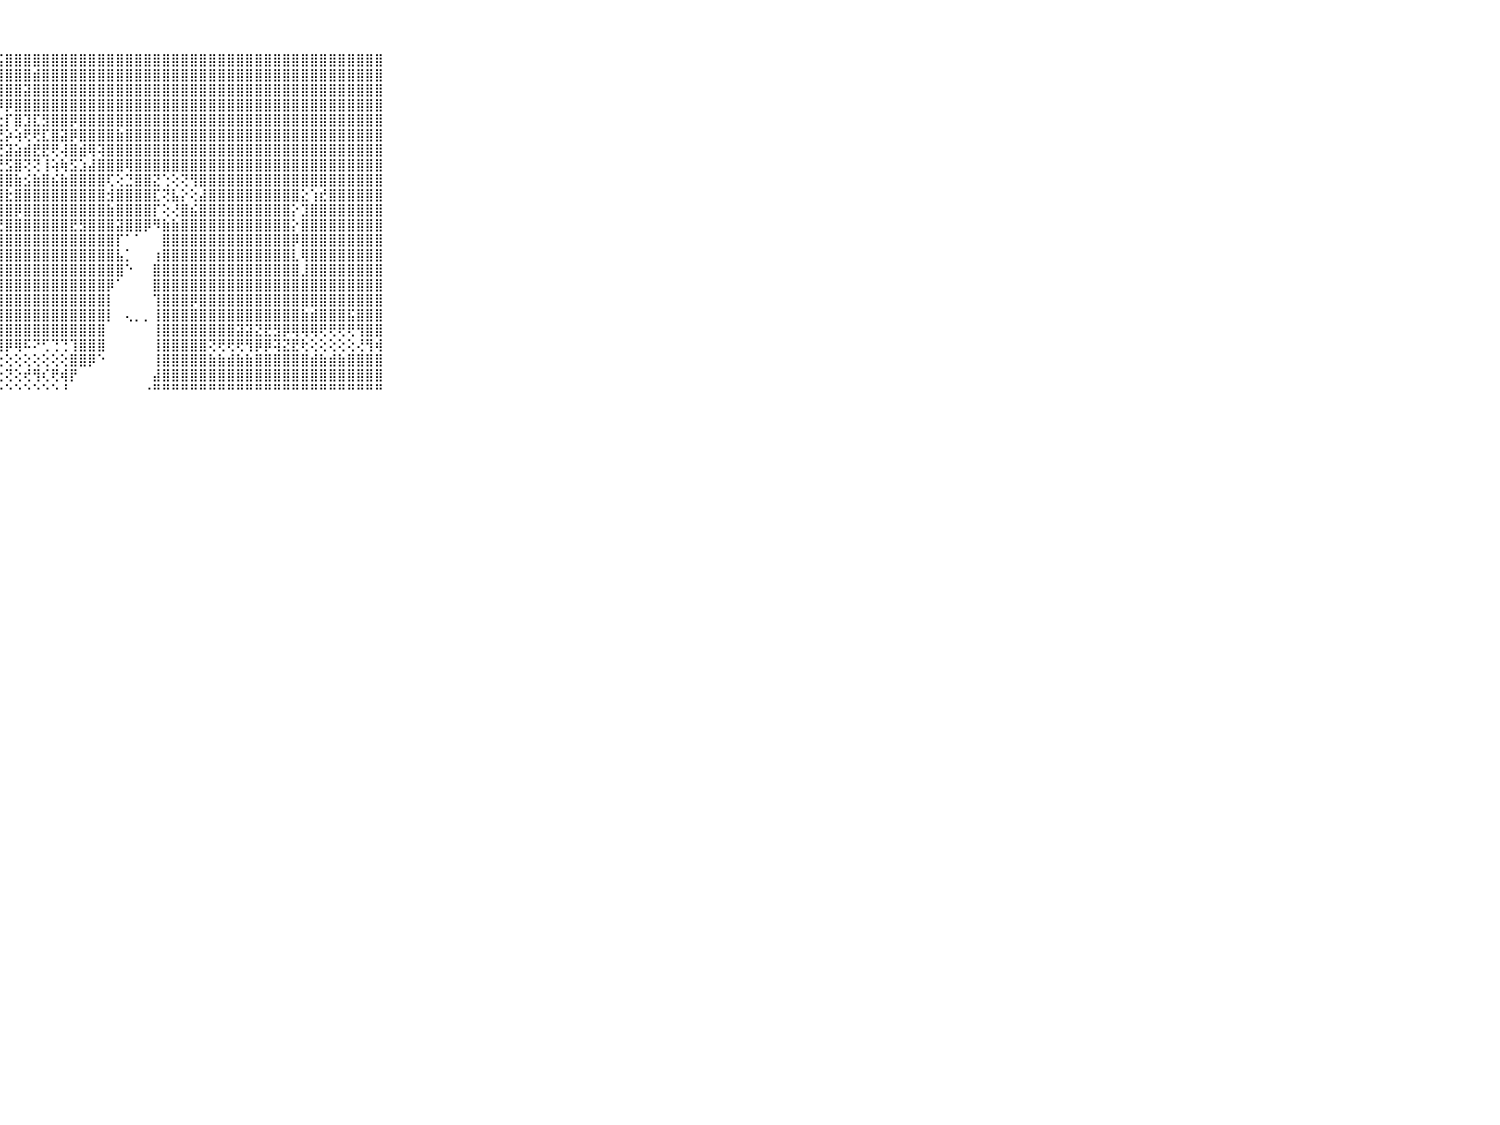

⠀⠀⠀⠀⠀⠀⠀⠀⠀⠀⠀⢕⢜⢵⣱⣎⡝⣿⣿⣟⣿⣿⣿⣿⣿⡿⣿⣯⣿⣿⣿⣿⣿⣿⣿⣿⣿⣿⣿⣿⣿⣿⣿⣿⣿⣿⣿⣿⣿⣿⣿⣿⣿⣿⣿⣿⣿⣿⣿⣿⣿⣿⣿⣿⣿⣿⣿⣿⣿⠀⠀⠀⠀⠀⠀⠀⠀⠀⠀⠀⠀
⠀⠀⠀⠀⠀⠀⠀⠀⠀⠀⠀⣵⣇⢺⣵⣿⣿⣼⣷⣻⣿⡽⡿⣿⣿⣾⣾⣿⣿⣿⣿⣾⣿⣿⣿⣿⣿⣿⣿⣿⣿⣿⣿⣿⣿⣿⣿⣿⣿⣿⣿⣿⣿⣿⣿⣿⣿⣿⣿⣿⣿⣿⣿⣿⣿⣿⣿⣿⣿⠀⠀⠀⠀⠀⠀⠀⠀⠀⠀⠀⠀
⠀⠀⠀⠀⠀⠀⠀⠀⠀⠀⠀⢿⣽⣗⢾⣹⣷⣞⡿⢿⢮⣵⡼⣽⣿⣟⢫⣿⣿⣿⣽⣿⣿⣿⣿⣿⣿⣿⣿⣿⣿⣿⣿⣿⣿⣿⣿⣿⣿⣿⣿⣿⣿⣿⣿⣿⣿⣿⣿⣿⣿⣿⣿⣿⣿⣿⣿⣿⣿⠀⠀⠀⠀⠀⠀⠀⠀⠀⠀⠀⠀
⠀⠀⠀⠀⠀⠀⠀⠀⠀⠀⠀⣼⡼⢵⣵⣯⣝⣻⣹⡹⢻⡿⢷⡷⢿⢿⣯⡽⡿⣿⣿⣿⣿⣿⣿⣿⣿⣿⣿⣿⣿⣿⣿⣿⣿⣿⣿⣿⣿⣿⣿⣿⣿⣿⣿⣿⣿⣿⣿⣿⣿⣿⣿⣿⣿⣿⣿⣿⣿⠀⠀⠀⠀⠀⠀⠀⠀⠀⠀⠀⠀
⠀⠀⠀⠀⠀⠀⠀⠀⠀⠀⠀⣿⣿⣷⢽⣟⣻⣿⡿⢿⣟⣗⢷⣵⡧⢵⣟⣕⡏⣿⣹⣏⣻⣿⣿⡿⣿⣿⣿⣿⣿⣿⣿⣿⣿⣿⣿⣿⣿⣿⣿⣿⣿⣿⣿⣿⣿⣿⣿⣿⣿⣿⣿⣿⣿⣿⣿⣿⣿⠀⠀⠀⠀⠀⠀⠀⠀⠀⠀⠀⠀
⠀⠀⠀⠀⠀⠀⠀⠀⠀⠀⠀⣿⣿⣿⣿⣿⣿⣿⣿⣾⣯⣵⢵⢾⣷⣮⢽⣝⡵⢵⢟⢟⣏⣿⣽⡿⣿⣿⣿⣿⣷⣿⣿⣿⣿⣿⣿⣿⣿⣿⣿⣿⣿⣿⣿⣿⣿⣿⣿⣿⣿⣿⣿⣿⣿⣿⣿⣿⣿⠀⠀⠀⠀⠀⠀⠀⠀⠀⠀⠀⠀
⠀⠀⠀⠀⠀⠀⠀⠀⠀⠀⠀⣿⣯⣿⢟⣟⣸⡿⡿⢿⣿⣿⣷⣿⣾⣷⣜⣟⣽⣵⣾⣟⣟⢟⢼⣿⣾⢿⢽⣿⣿⣿⣿⣿⣿⣿⣿⣿⣿⣿⣿⣿⣿⣿⣿⣿⣿⣿⣿⣿⣿⣿⣿⣿⣿⣿⣿⣿⣿⠀⠀⠀⠀⠀⠀⠀⠀⠀⠀⠀⠀
⠀⠀⠀⠀⠀⠀⠀⠀⠀⠀⠀⣫⣿⡷⢟⢏⢝⢕⢕⣕⡕⢜⢕⢱⢽⣽⣿⣟⣫⣿⢝⢝⢸⢵⢷⣫⣱⣼⣿⣿⣿⢿⣿⣿⣿⣿⣿⣿⣿⣿⣿⣿⣿⣿⣿⣿⣿⣿⣿⣿⣿⣿⣿⣿⣿⣿⣿⣿⣿⠀⠀⠀⠀⠀⠀⠀⠀⠀⠀⠀⠀
⠀⠀⠀⠀⠀⠀⠀⠀⠀⠀⠀⡿⢟⢗⢗⢖⢖⢖⢖⢗⢜⢝⢳⣵⡕⢏⣻⣿⣿⣷⣪⣷⣿⣮⣷⣿⣿⣿⣿⢏⢕⣙⣿⣿⣝⢑⢕⢝⢻⣿⣿⣿⣿⣿⣿⣿⣿⣿⣿⣿⣿⣿⣿⣿⣿⣿⣿⣿⣿⠀⠀⠀⠀⠀⠀⠀⠀⠀⠀⠀⠀
⠀⠀⠀⠀⠀⠀⠀⠀⠀⠀⠀⢕⢕⢕⢕⢕⢕⢕⢕⢕⢕⢕⢕⢜⢿⡇⢹⣿⣗⣿⣿⣿⣿⣿⣿⣿⣿⣿⣿⣺⣿⣿⣿⣿⣏⢝⣧⡕⢕⣼⣿⣿⣿⣿⣿⣿⣿⣿⣿⣿⣕⢱⣞⣿⣿⣿⣿⣿⣿⠀⠀⠀⠀⠀⠀⠀⠀⠀⠀⠀⠀
⠀⠀⠀⠀⠀⠀⠀⠀⠀⠀⠀⣿⣿⣿⣷⣷⣷⣧⣵⣧⣵⣵⣵⣕⣜⣿⡇⢿⣿⡿⣿⣿⣿⣿⣿⣿⣿⣿⣿⣷⣿⣿⣿⣿⡏⢕⢜⣿⣮⣿⣿⣿⣿⣿⣿⣿⣿⣿⣿⡕⣹⣿⣿⣿⣿⣿⣿⣿⣿⠀⠀⠀⠀⠀⠀⠀⠀⠀⠀⠀⠀
⠀⠀⠀⠀⠀⠀⠀⠀⠀⠀⠀⣿⣿⣿⣿⣿⣿⣿⣿⣿⣿⣿⣿⣿⣿⣿⣧⢜⣿⣿⣿⣿⣿⣿⣿⣟⣻⣿⣿⣿⣽⣿⣿⡿⠻⣷⣷⣿⣿⣿⣿⣿⣿⣿⣿⣿⣿⣿⣿⡕⣿⣿⣿⣿⣿⣿⣿⣿⣿⠀⠀⠀⠀⠀⠀⠀⠀⠀⠀⠀⠀
⠀⠀⠀⠀⠀⠀⠀⠀⠀⠀⠀⣿⣿⣿⣿⣿⣿⣿⣿⣿⣿⣿⣿⣿⣿⣿⣿⢸⣿⣿⣿⣿⣿⣿⣿⣿⣿⣿⣿⣿⡏⠁⠁⠀⠀⣿⣿⣿⣿⣿⣿⣿⣿⣿⣿⣿⣿⣿⣿⡿⣿⣿⣿⣿⣿⣿⣿⣿⣿⠀⠀⠀⠀⠀⠀⠀⠀⠀⠀⠀⠀
⠀⠀⠀⠀⠀⠀⠀⠀⠀⠀⠀⣿⣿⣿⣿⣿⣿⣿⣿⣿⣿⣿⣿⣿⣿⣿⣿⣻⣿⣿⣿⣿⣿⣿⣿⣿⣿⣿⣿⣿⣧⡁⠀⠀⢰⣿⣿⣿⣿⣿⣿⣿⣿⣿⣿⣿⣿⣿⣿⣇⢿⣿⣿⣿⣿⣿⣿⣿⣿⠀⠀⠀⠀⠀⠀⠀⠀⠀⠀⠀⠀
⠀⠀⠀⠀⠀⠀⠀⠀⠀⠀⠀⣿⣿⣿⣿⣿⣿⣿⣿⣿⣿⣿⣿⣿⣿⣿⢇⣾⣿⣿⣿⣿⣿⣿⣿⣿⣿⣿⣿⣿⣿⠑⠀⠀⣿⣿⣿⣿⣿⣿⣿⣿⣿⣿⣿⣿⣿⣿⣿⣿⣸⣿⣿⣿⣿⣿⣿⣿⣿⠀⠀⠀⠀⠀⠀⠀⠀⠀⠀⠀⠀
⠀⠀⠀⠀⠀⠀⠀⠀⠀⠀⠀⣿⣿⣿⣿⣿⣿⣿⣿⣿⣿⣿⣿⣿⣿⣿⢇⣿⣿⣿⣿⣿⣿⣿⣿⣿⣿⣿⣿⡿⠁⠀⠀⠀⣿⣿⣿⣿⣿⣿⣿⣿⣿⣿⣿⣿⣿⣿⣿⣿⣿⣿⣿⣿⣿⣿⣿⣿⣿⠀⠀⠀⠀⠀⠀⠀⠀⠀⠀⠀⠀
⠀⠀⠀⠀⠀⠀⠀⠀⠀⠀⠀⣿⣿⣿⣿⣿⣿⣿⣿⣿⣿⣿⣿⣿⣿⣿⡇⣿⣿⣿⣿⣿⣿⣿⣿⣿⣿⣿⣿⡇⠀⠀⠀⠀⢹⣿⣿⣿⡿⣿⣿⣿⣿⣿⣿⣿⣿⣿⣿⣿⣿⣿⣿⣿⣿⣿⣿⣿⣿⠀⠀⠀⠀⠀⠀⠀⠀⠀⠀⠀⠀
⠀⠀⠀⠀⠀⠀⠀⠀⠀⠀⠀⣿⣿⣿⣿⣿⣿⣿⣿⣿⣿⣿⣿⣿⣿⣿⡇⣿⣿⣿⣿⣿⣿⣿⣿⣿⣿⣿⣿⡇⠀⢄⡀⡀⢸⣿⣿⣿⣿⣿⣿⣿⣿⣿⣿⣿⣿⣿⣿⣿⣷⣾⣿⣿⣿⣯⣿⣿⣿⠀⠀⠀⠀⠀⠀⠀⠀⠀⠀⠀⠀
⠀⠀⠀⠀⠀⠀⠀⠀⠀⠀⠀⣿⣿⣿⣿⣿⣿⣿⣿⣿⣿⣿⣿⣿⣿⡿⢇⣿⣿⣿⣿⣿⣿⣿⣿⣿⣿⣿⣿⠀⠀⠀⠀⠀⢸⣿⣿⣿⣿⣿⣿⣿⣿⣽⣽⣝⣟⣻⡿⢿⢿⢿⢟⢟⢟⢟⢻⣿⣿⠀⠀⠀⠀⠀⠀⠀⠀⠀⠀⠀⠀
⠀⠀⠀⠀⠀⠀⠀⠀⠀⠀⠀⣿⣿⣿⣿⣷⣧⣷⣾⡿⣿⣽⣽⣵⣵⣵⣵⣼⡿⢿⠯⠝⢋⢙⢙⢹⣿⣿⣿⠀⠀⠀⠀⠀⢸⣿⣿⣿⣿⣿⢝⢟⢟⢟⢻⡿⡿⢽⣝⣟⢗⢕⢕⢕⢕⢕⢜⢻⢾⠀⠀⠀⠀⠀⠀⠀⠀⠀⠀⠀⠀
⠀⠀⠀⠀⠀⠀⠀⠀⠀⠀⠀⣿⣿⣿⣿⣿⢿⠿⢿⢟⢛⢛⢏⢝⢍⢕⢕⢔⢕⢕⢕⢕⢕⢕⢕⣿⣿⡿⠑⠀⠀⠀⠀⠀⢸⣿⣿⣿⣿⣿⣷⣷⣾⣷⣷⣿⣿⣿⣿⣿⣿⣾⣷⣾⣷⣿⣿⣿⣿⠀⠀⠀⠀⠀⠀⠀⠀⠀⠀⠀⠀
⠀⠀⠀⠀⠀⠀⠀⠀⠀⠀⠀⢉⢍⢅⢄⢔⢕⢕⢕⢕⢇⢵⢇⢱⢕⢇⢕⢕⢝⢕⢞⢻⢎⢟⢾⡟⠀⠀⠀⠀⠀⠀⠀⠀⣼⣿⣿⣿⣿⣿⣿⣿⣿⣿⣿⣿⣿⣿⣿⣿⣿⣿⣿⣿⣿⣿⣿⣿⣿⠀⠀⠀⠀⠀⠀⠀⠀⠀⠀⠀⠀
⠀⠀⠀⠀⠀⠀⠀⠀⠀⠀⠀⠀⠑⠑⠑⠑⠑⠑⠑⠑⠑⠑⠑⠑⠑⠑⠑⠑⠑⠑⠑⠑⠑⠑⠘⠀⠀⠀⠀⠀⠀⠀⠀⠐⠛⠛⠛⠛⠛⠛⠛⠛⠛⠛⠛⠛⠛⠛⠛⠛⠛⠛⠛⠛⠛⠛⠛⠛⠛⠀⠀⠀⠀⠀⠀⠀⠀⠀⠀⠀⠀